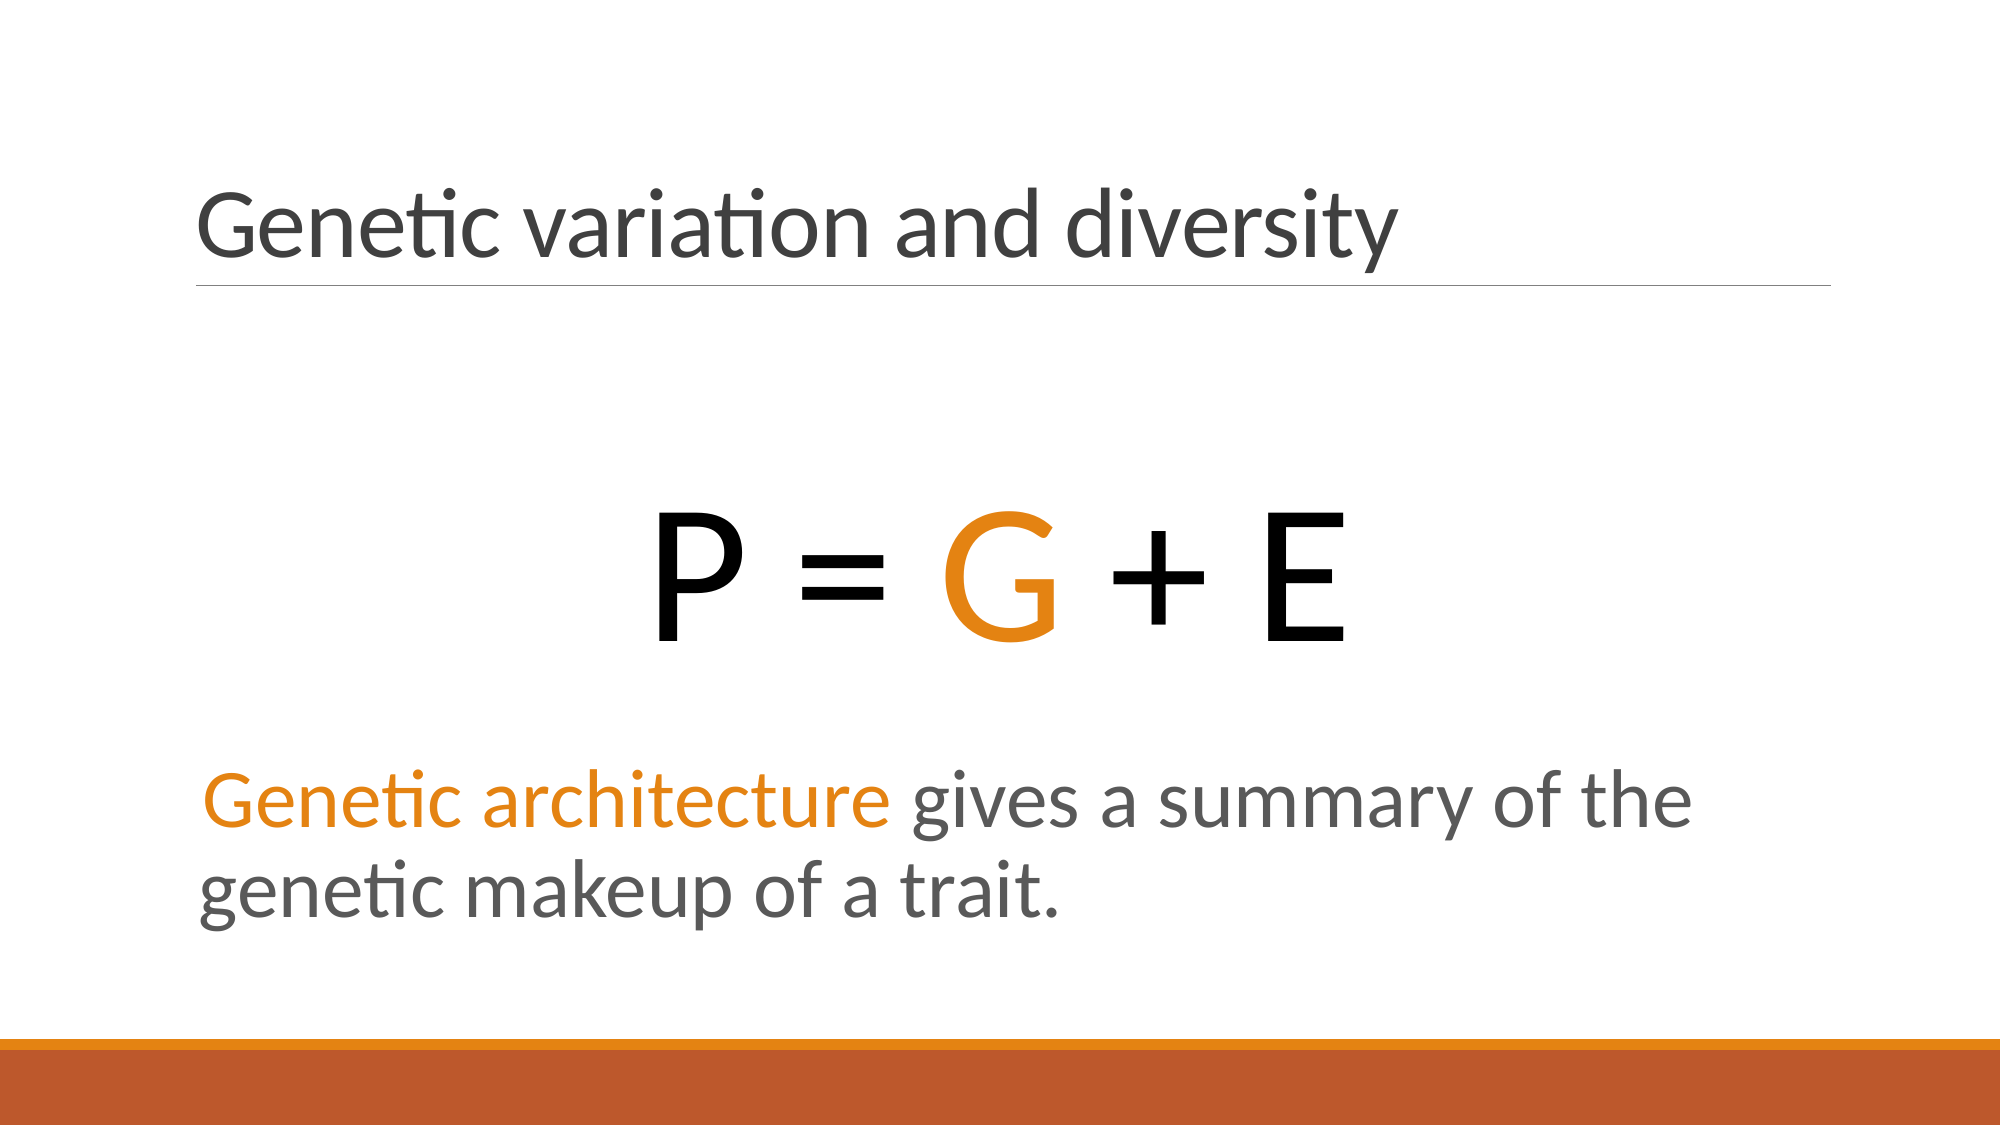

# Genetic variation and diversity
P = G + E

Genetic architecture gives a summary of the genetic makeup of a trait.